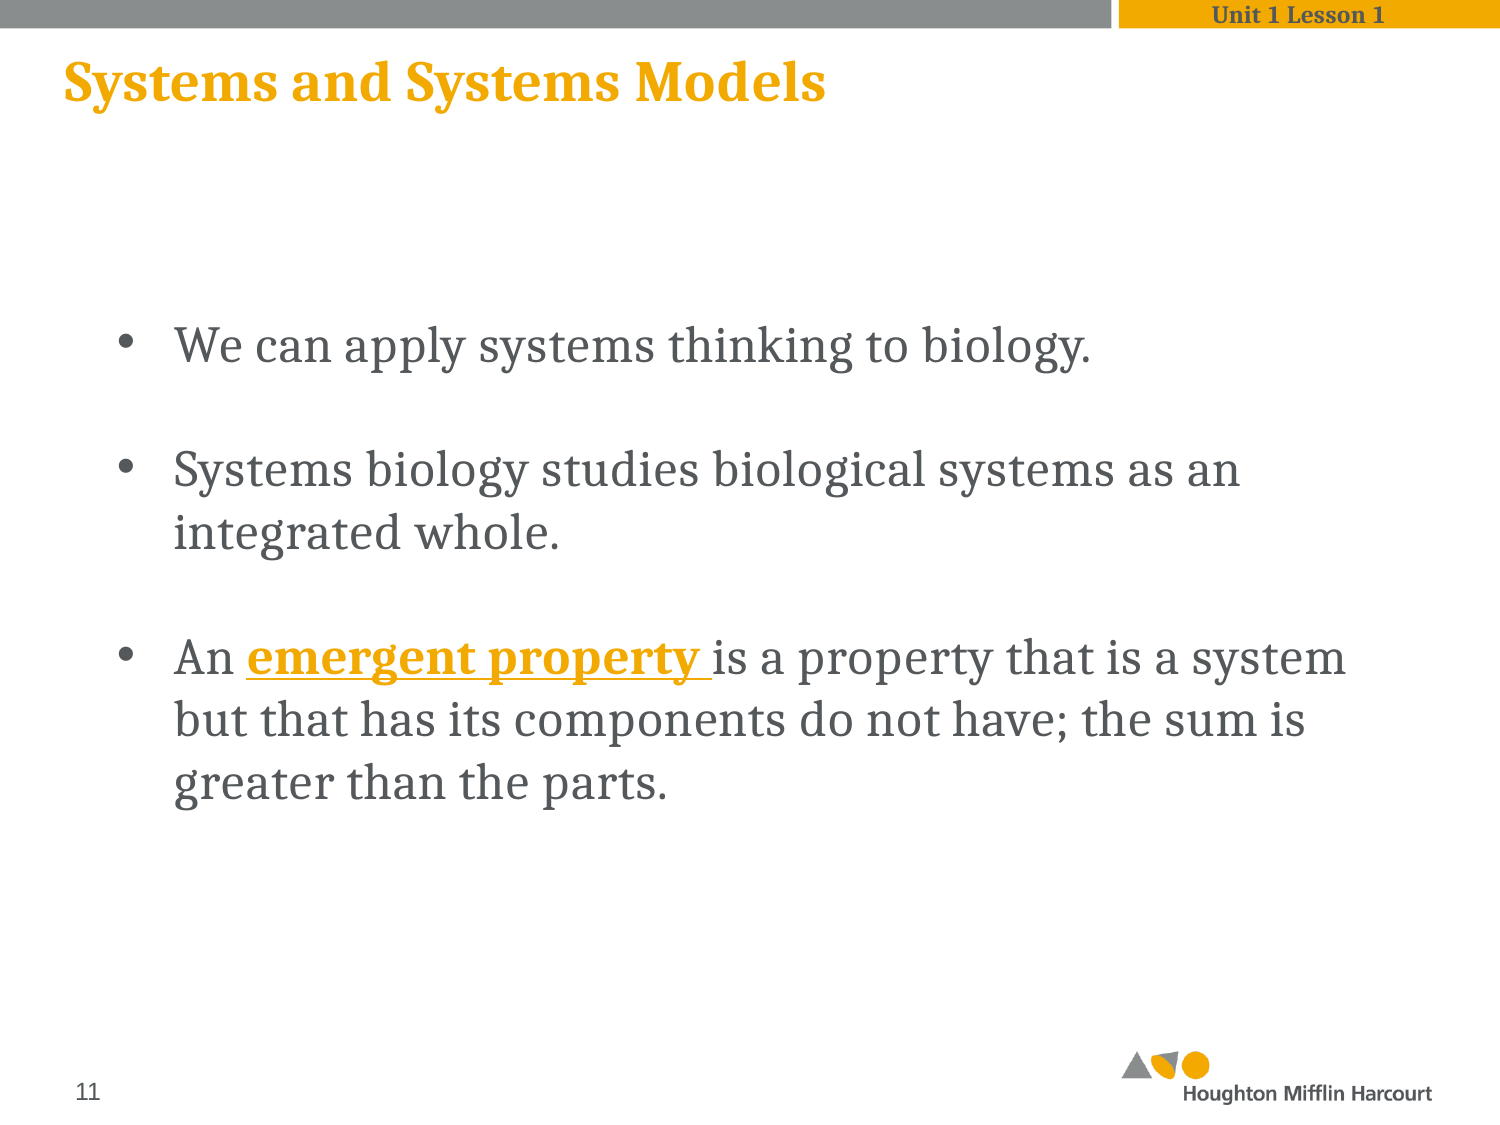

Unit 1 Lesson 1
 Systems and Systems Models
We can apply systems thinking to biology.

Systems biology studies biological systems as an integrated whole.

An emergent property is a property that is a system but that has its components do not have; the sum is greater than the parts.
11